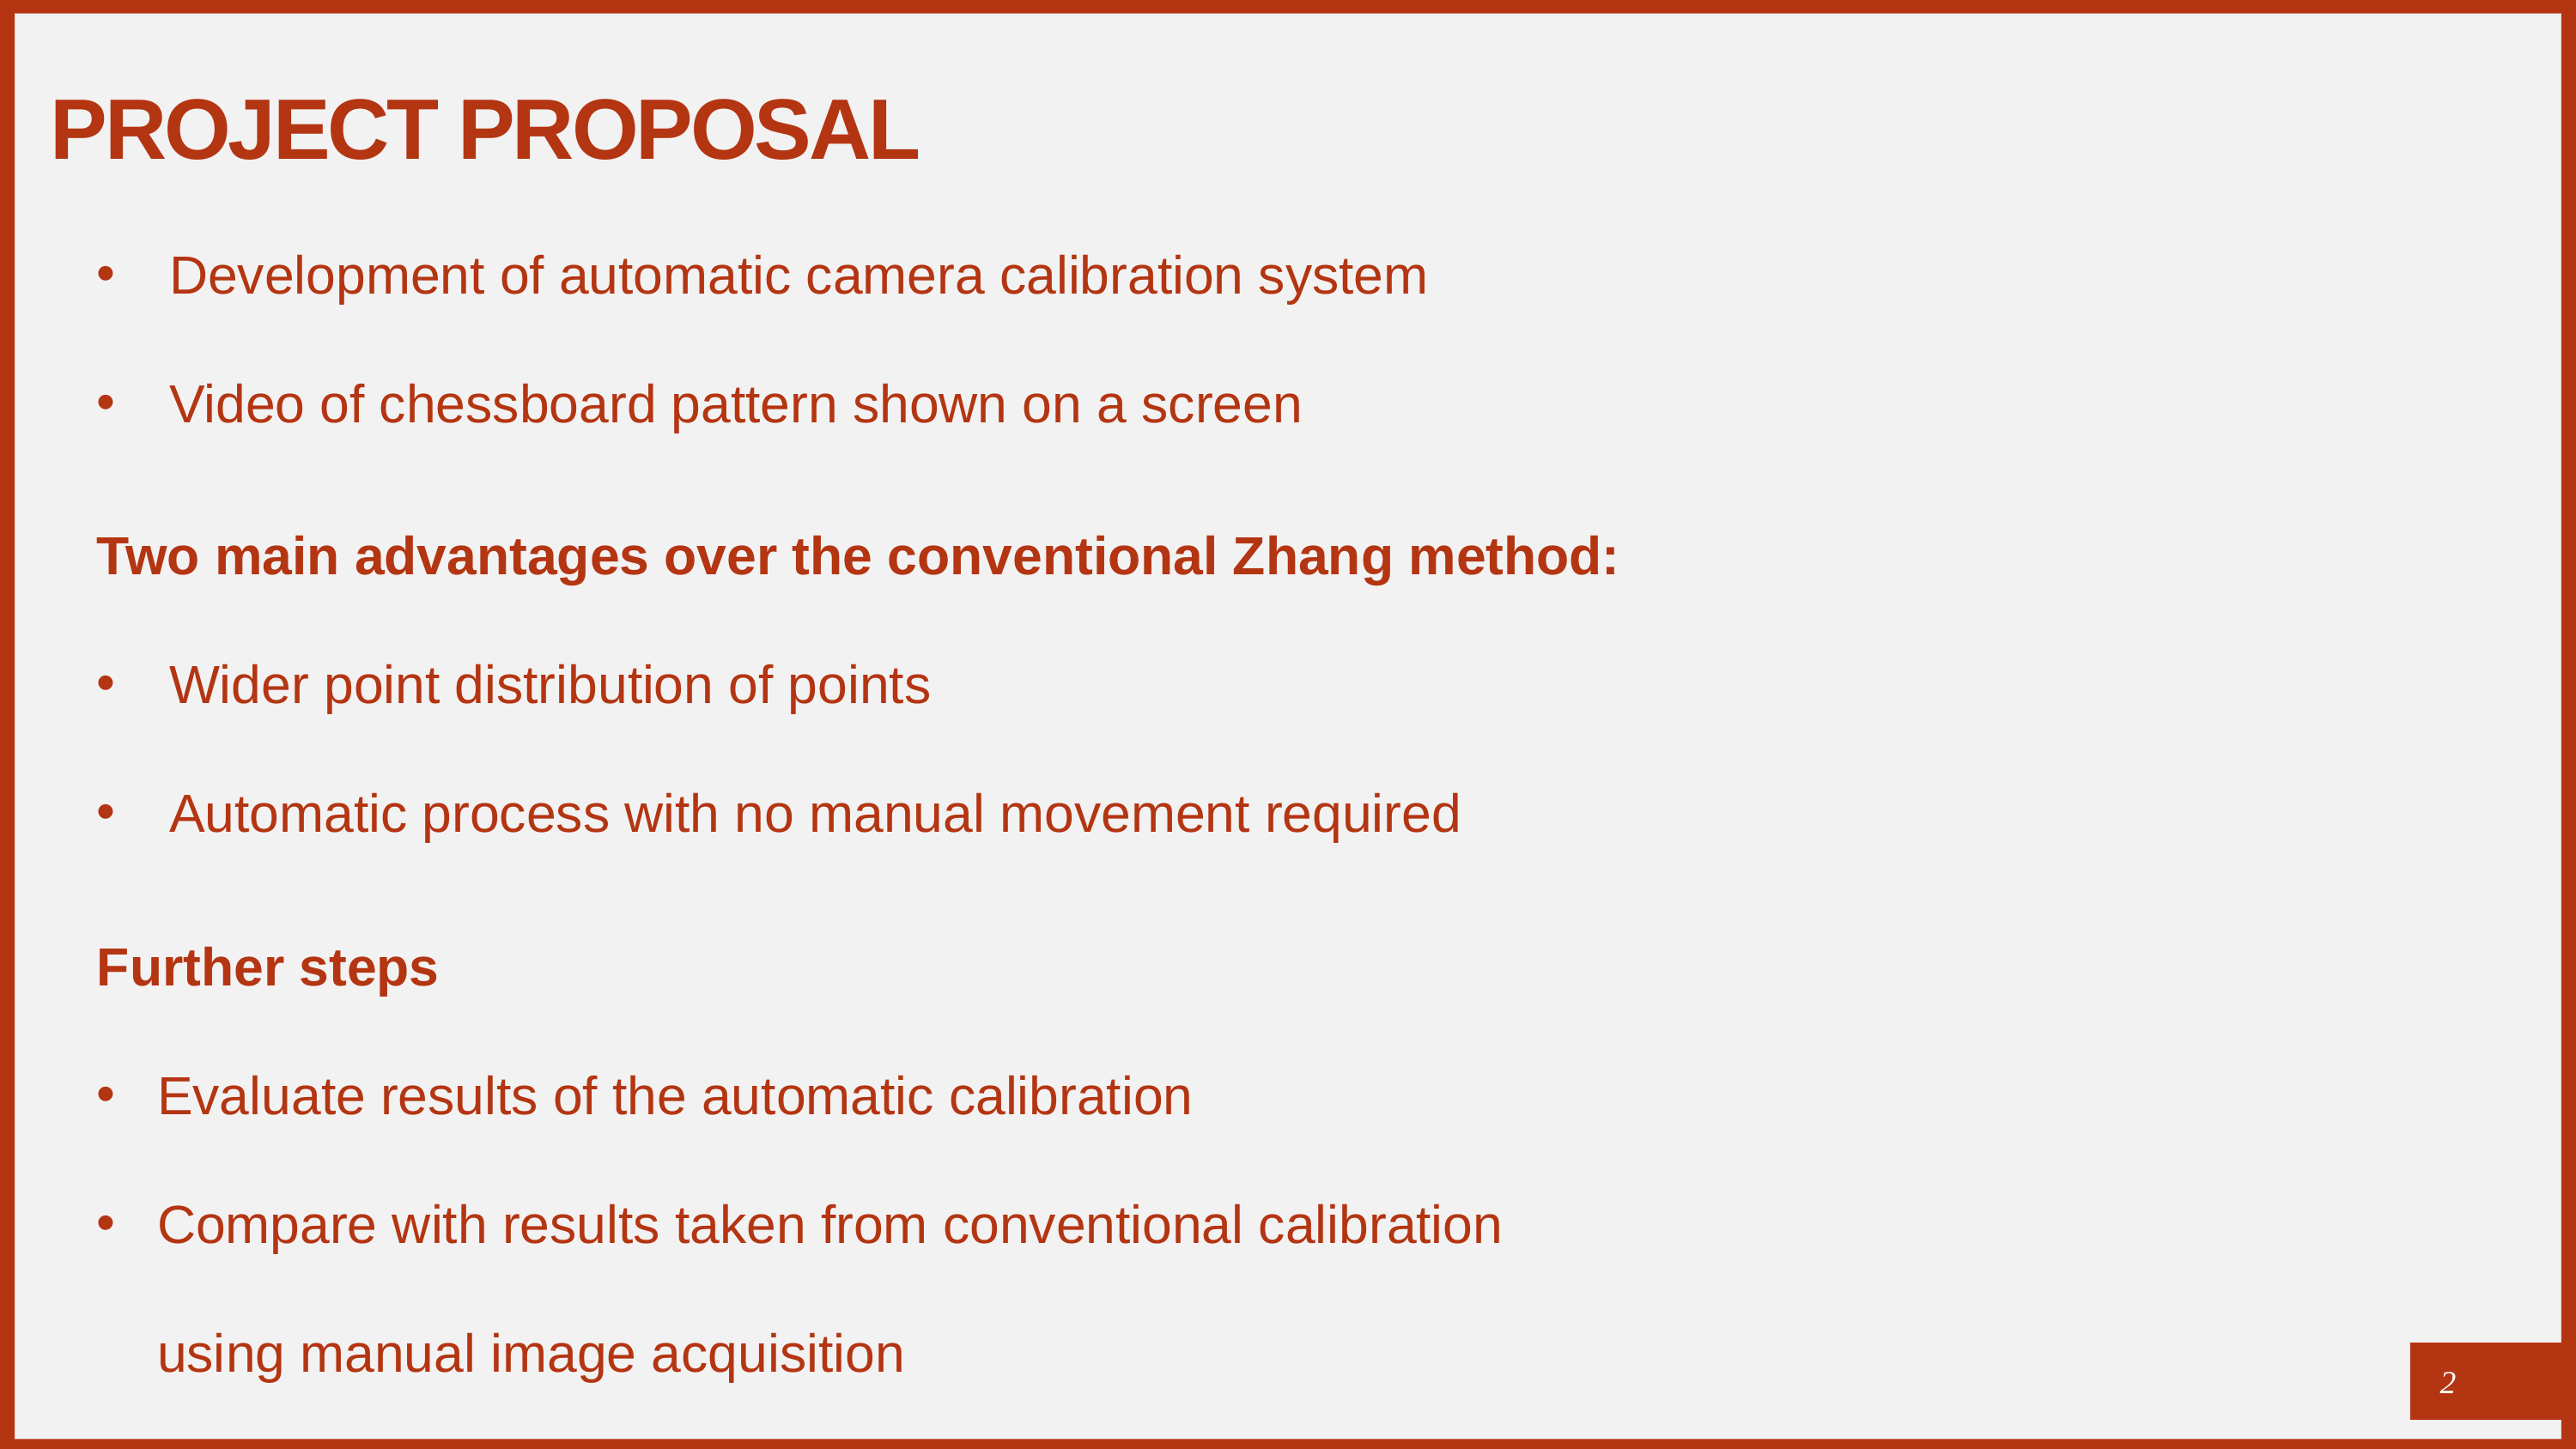

Project proposal
Development of automatic camera calibration system
Video of chessboard pattern shown on a screen
Two main advantages over the conventional Zhang method:
Wider point distribution of points
Automatic process with no manual movement required
Further steps
Evaluate results of the automatic calibration
Compare with results taken from conventional calibration
using manual image acquisition
2